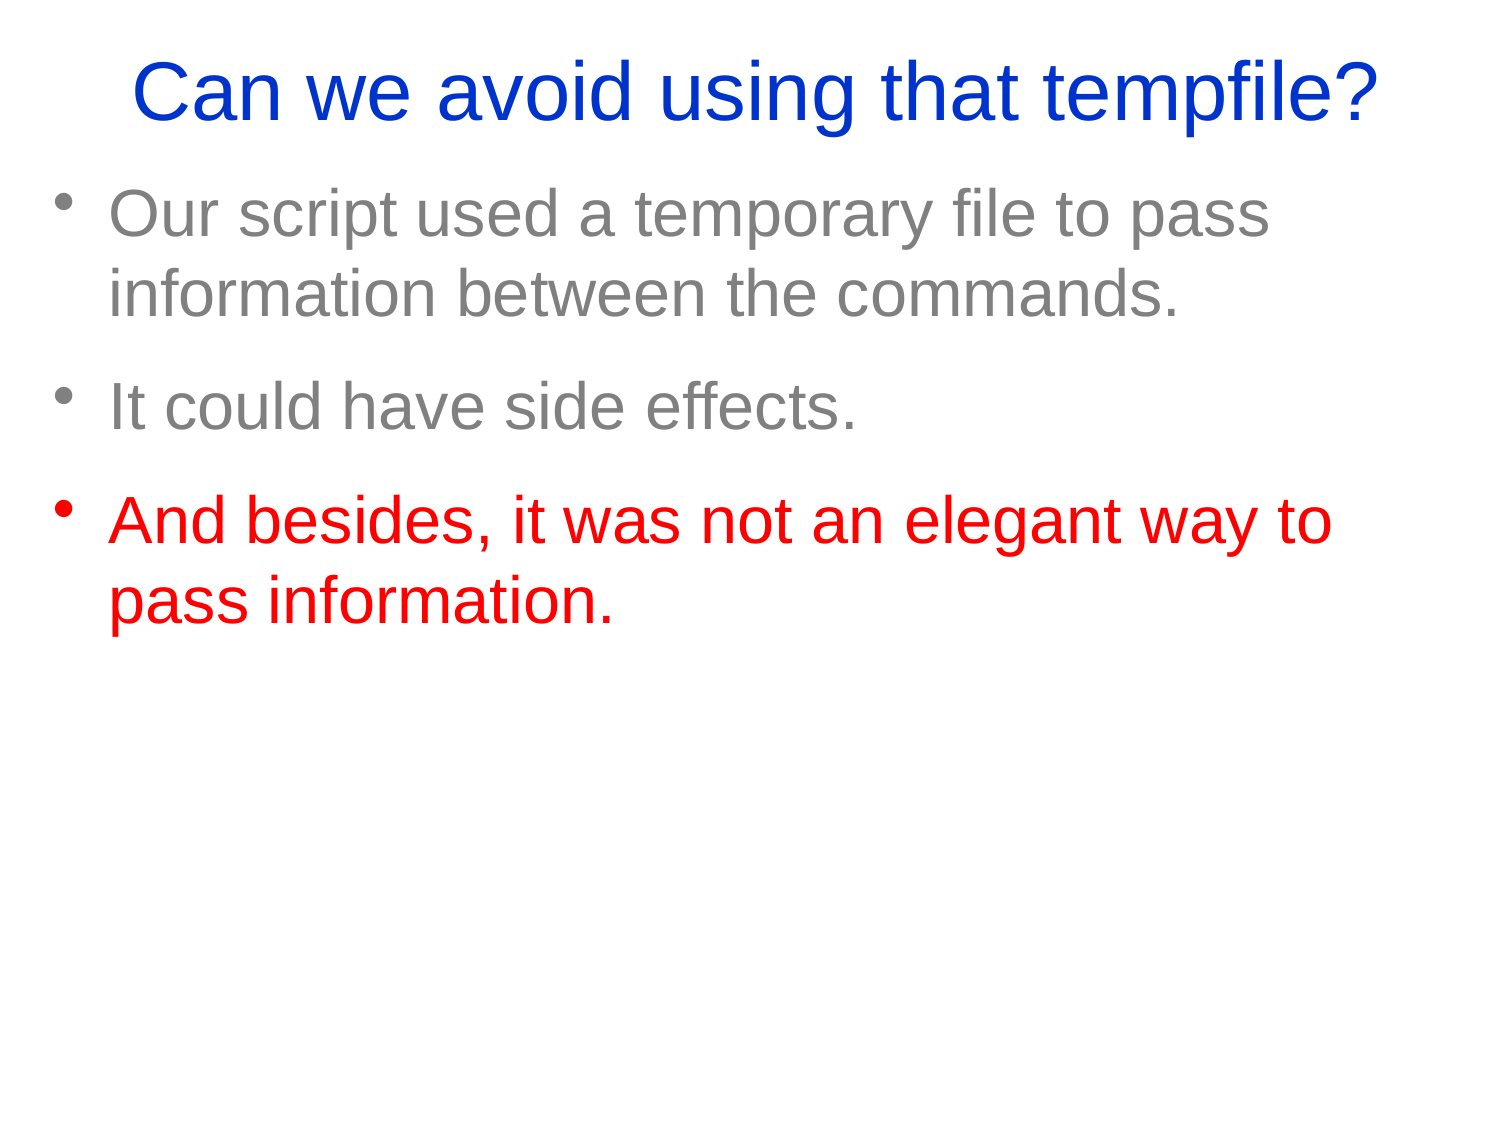

Can we avoid using that tempfile?
Our script used a temporary file to pass information between the commands.
It could have side effects.
And besides, it was not an elegant way to pass information.